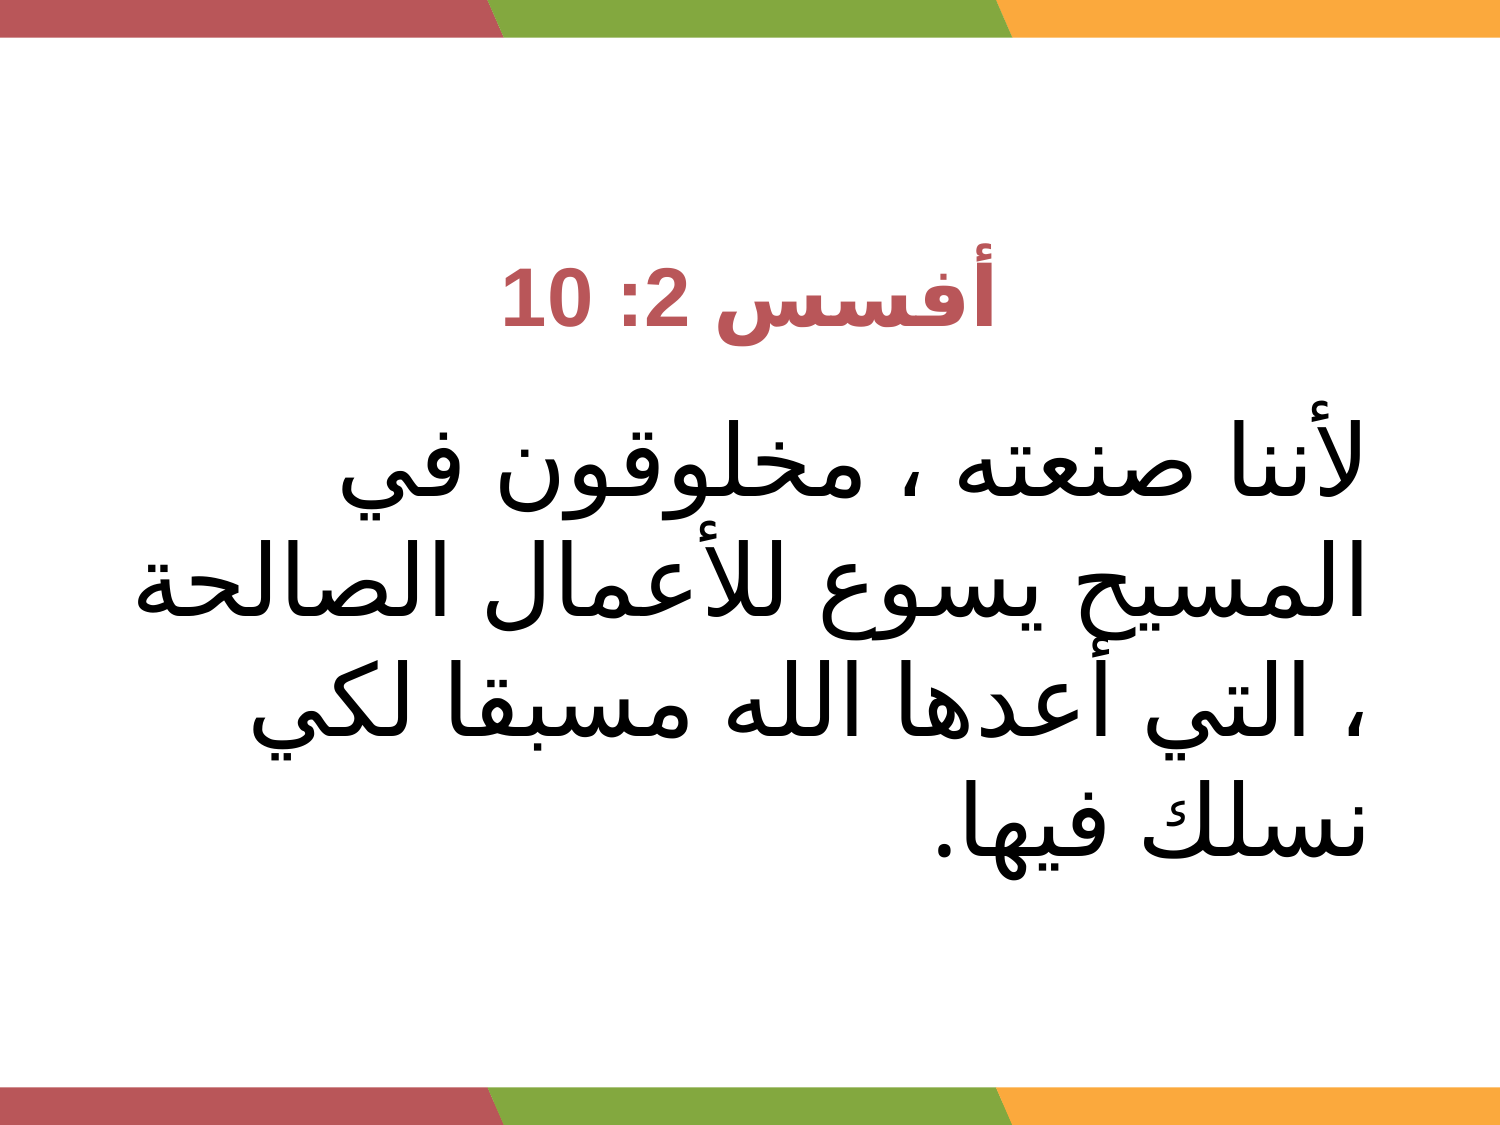

أفسس 2: 10
لأننا صنعته ، مخلوقون في المسيح يسوع للأعمال الصالحة ، التي أعدها الله مسبقا لكي نسلك فيها.